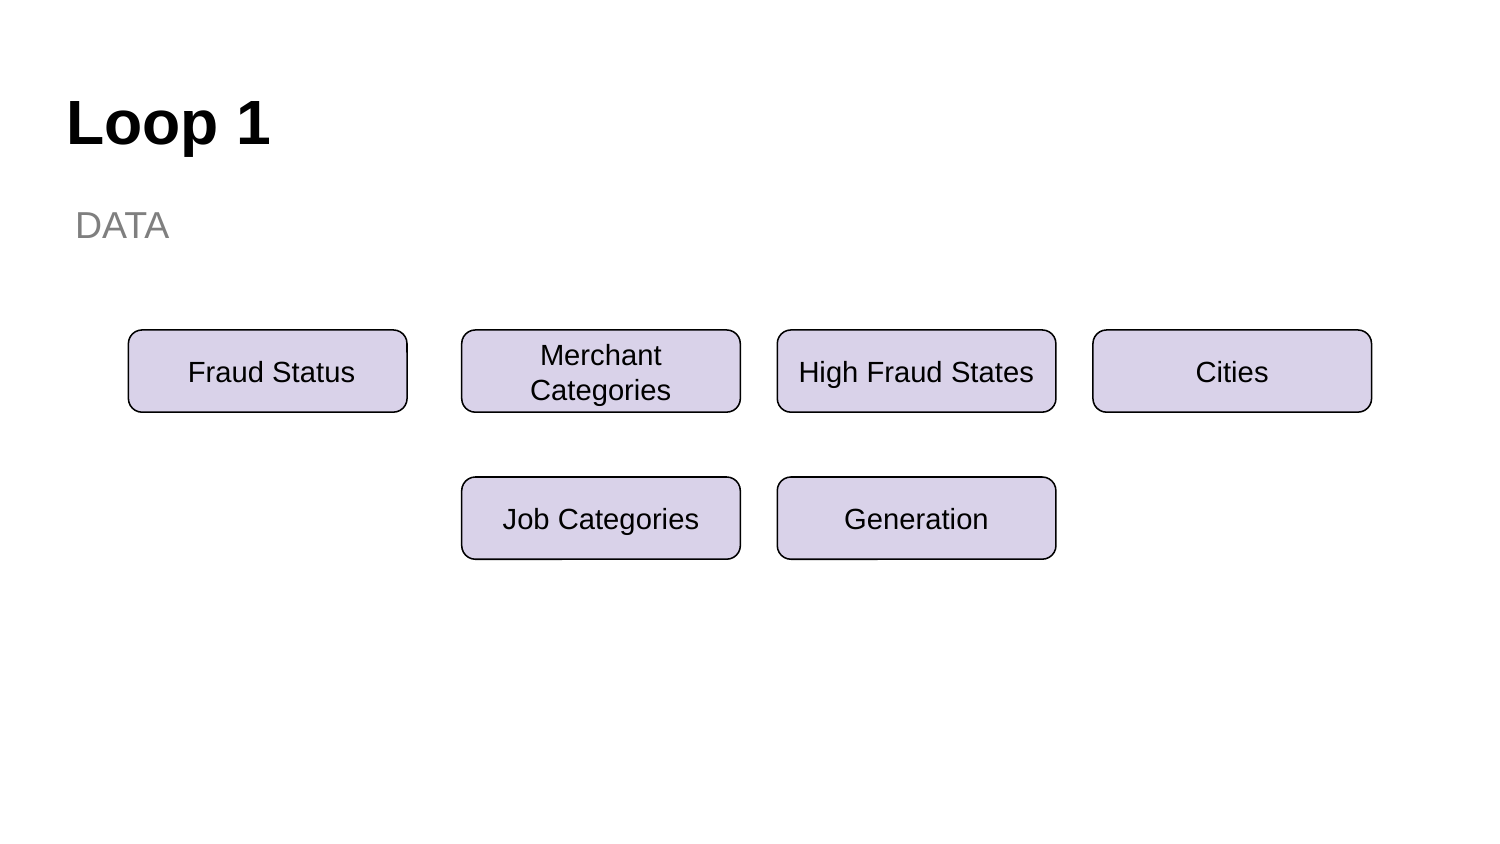

# Loop 1
DATA
 Fraud Status
Merchant Categories
High Fraud States
Cities
Job Categories
Generation